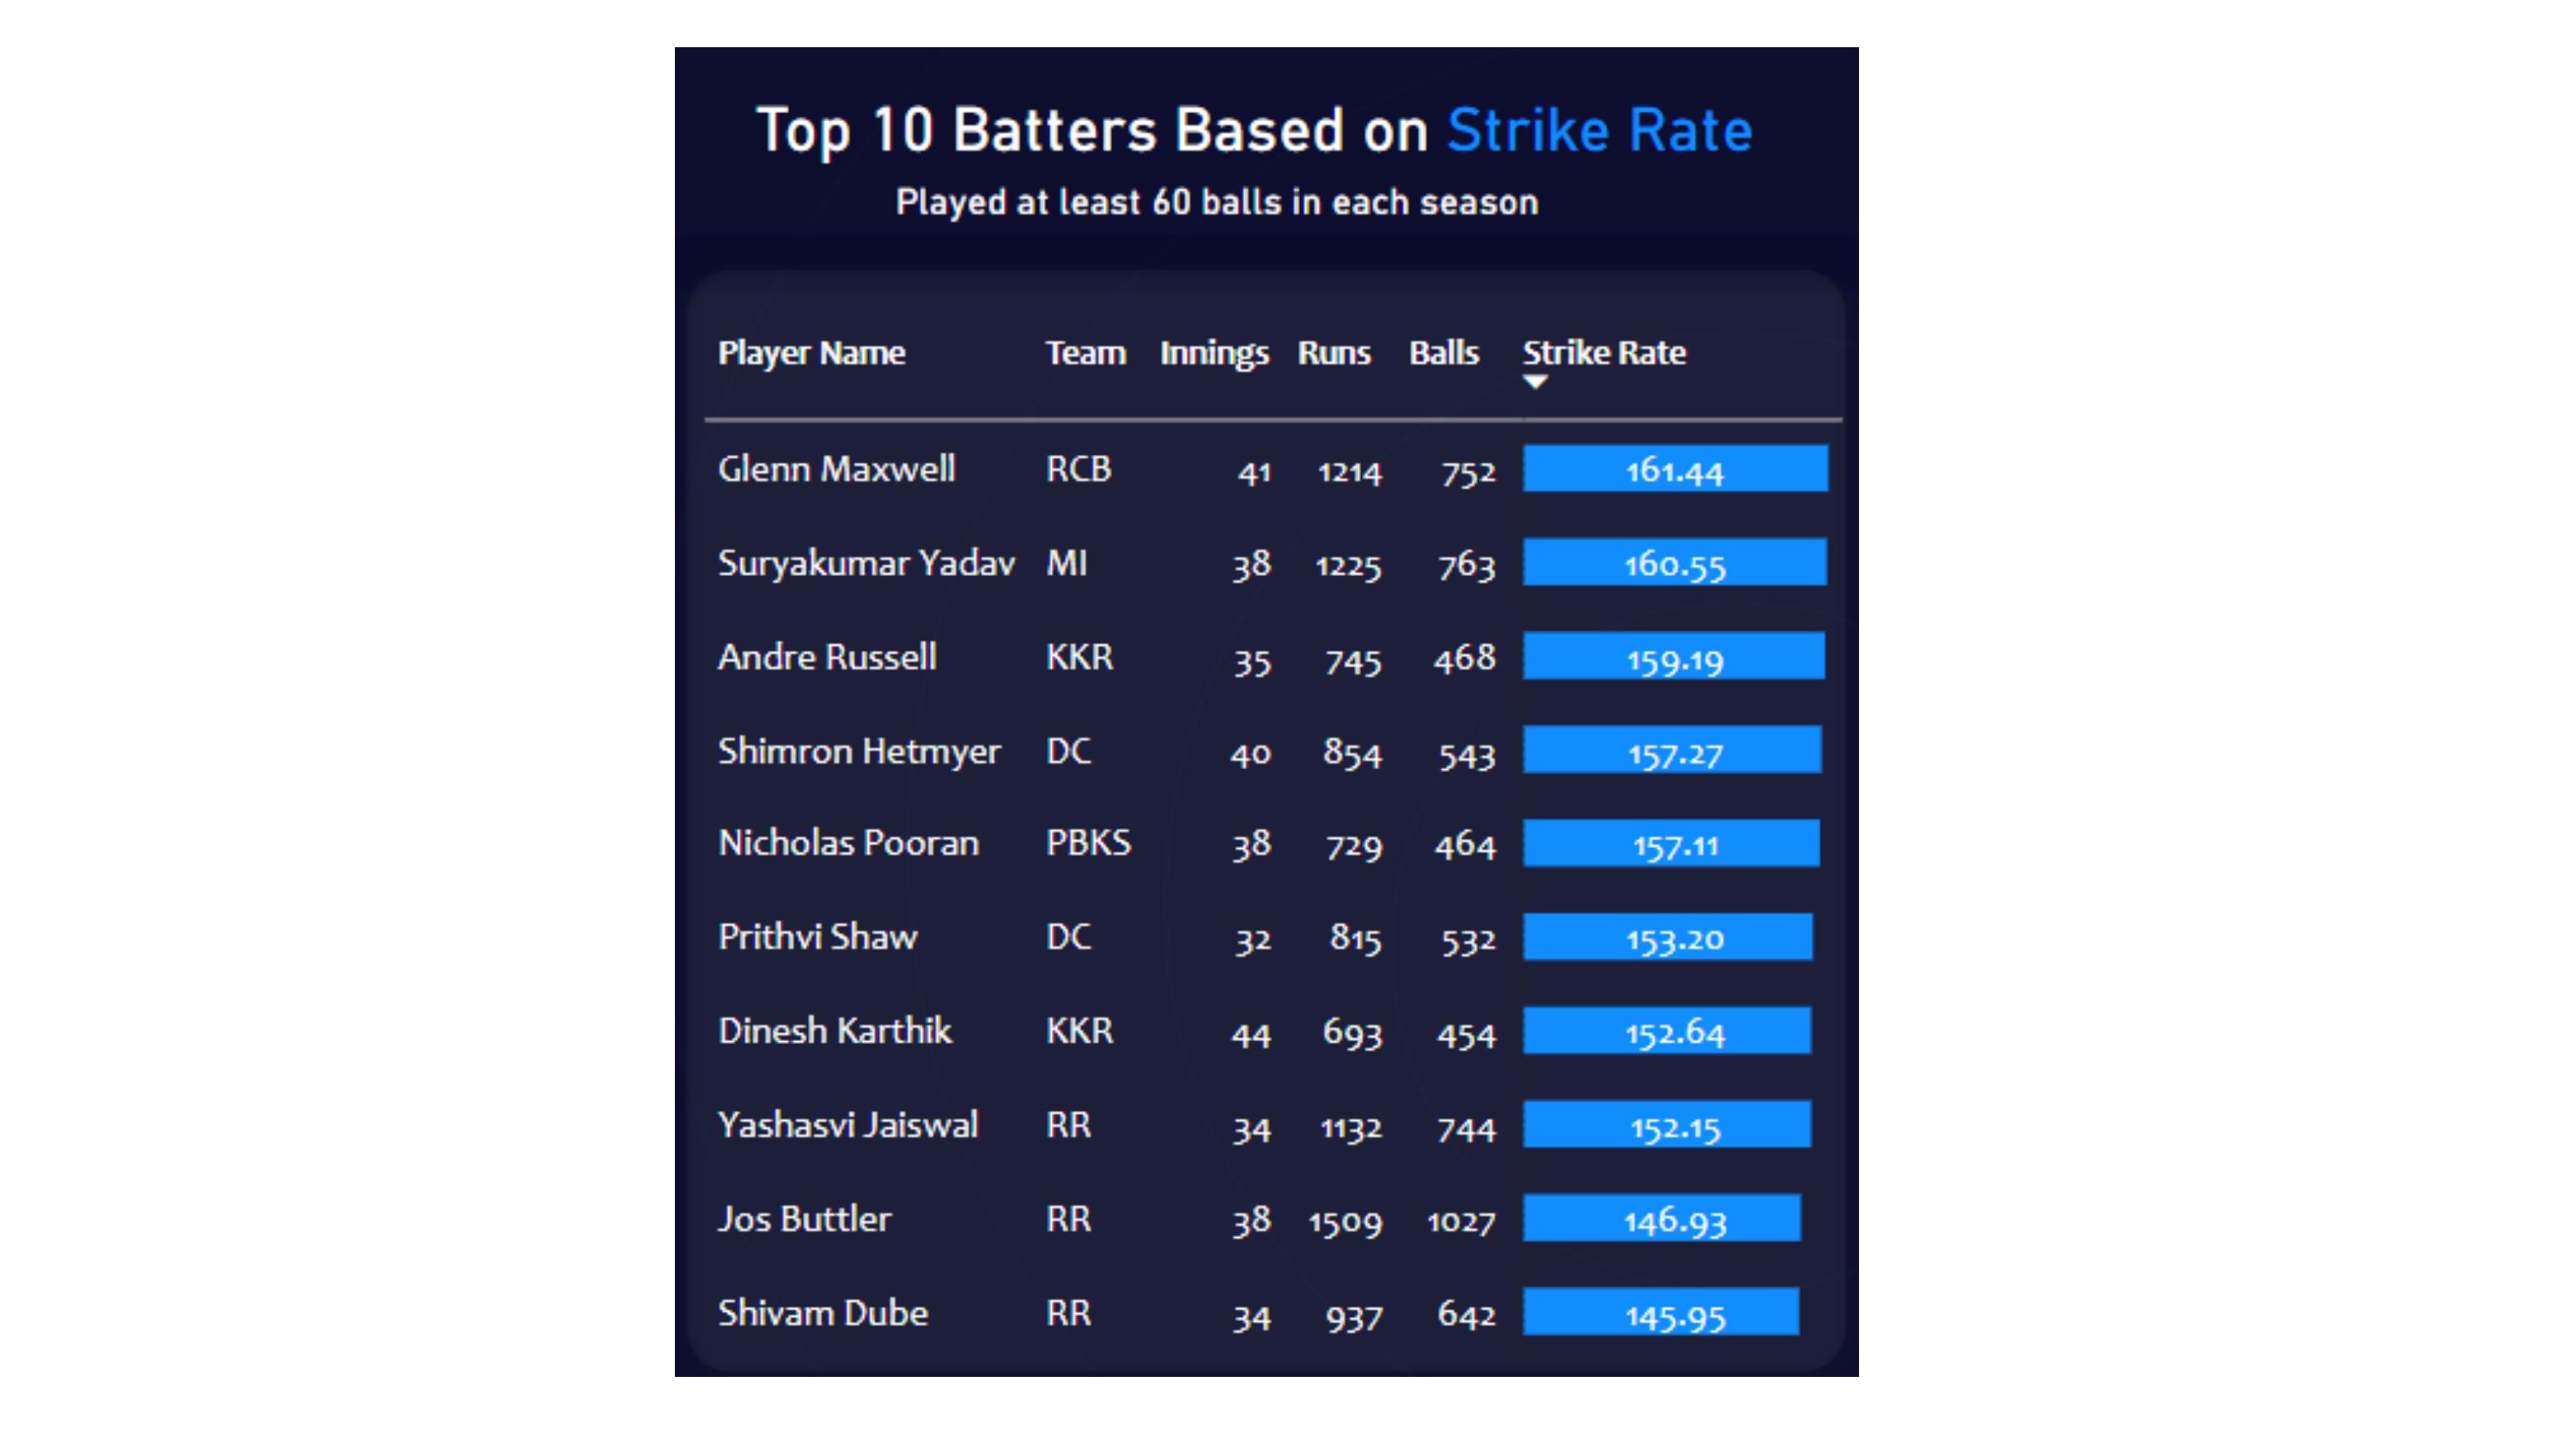

Total Runs
Batting Average
Boundary %
Strike Rate

Game Changers at the Crease